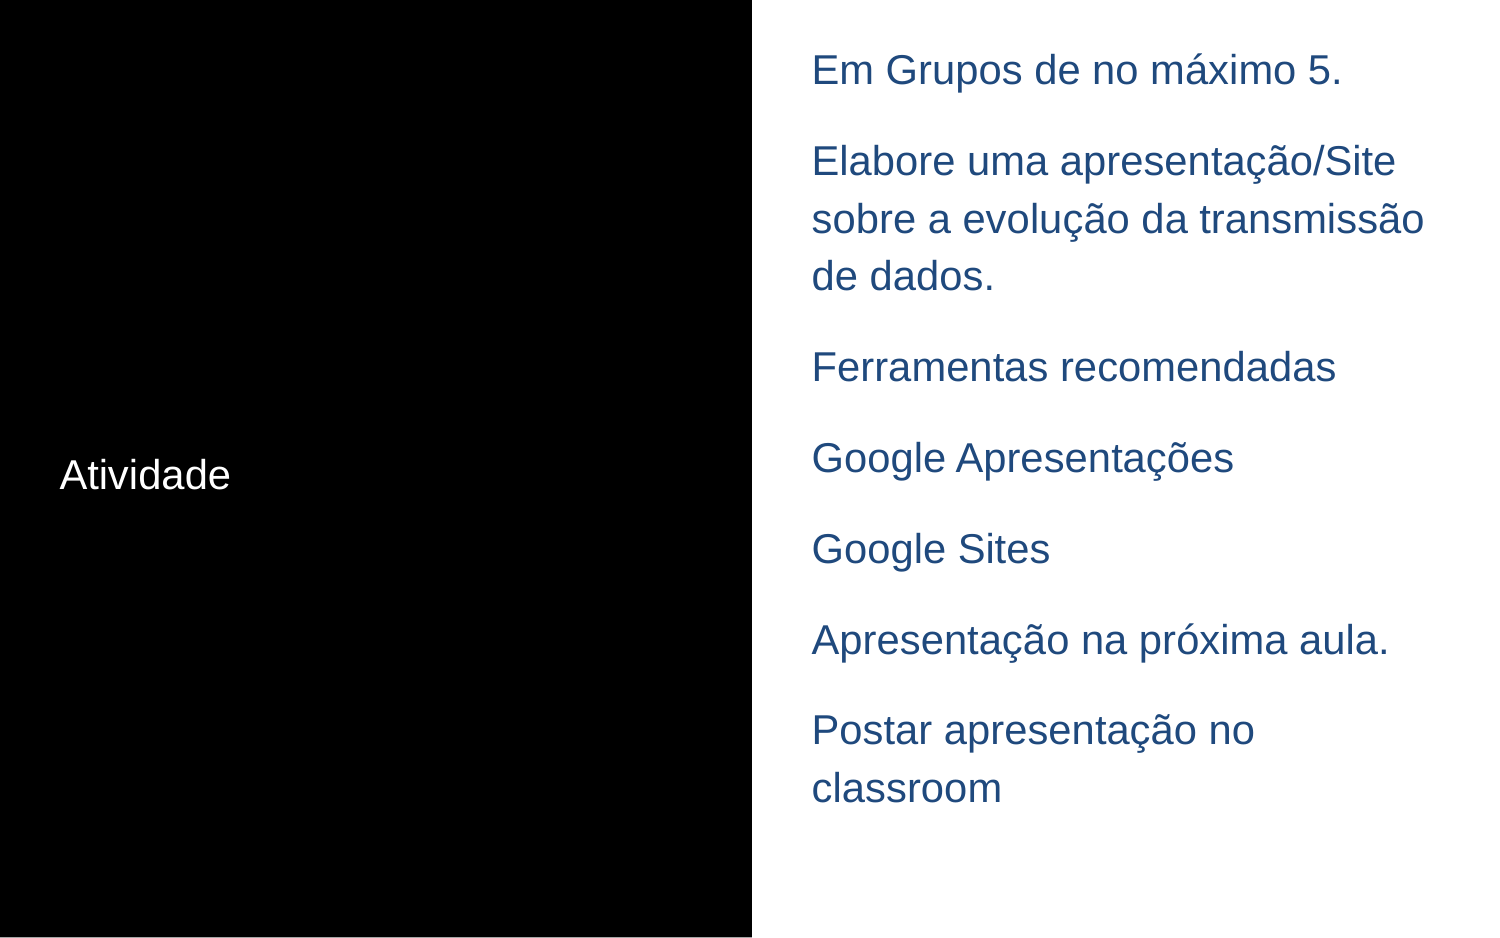

Atividade
Em Grupos de no máximo 5.
Elabore uma apresentação/Site sobre a evolução da transmissão de dados.
Ferramentas recomendadas
Google Apresentações
Google Sites
Apresentação na próxima aula.
Postar apresentação no classroom